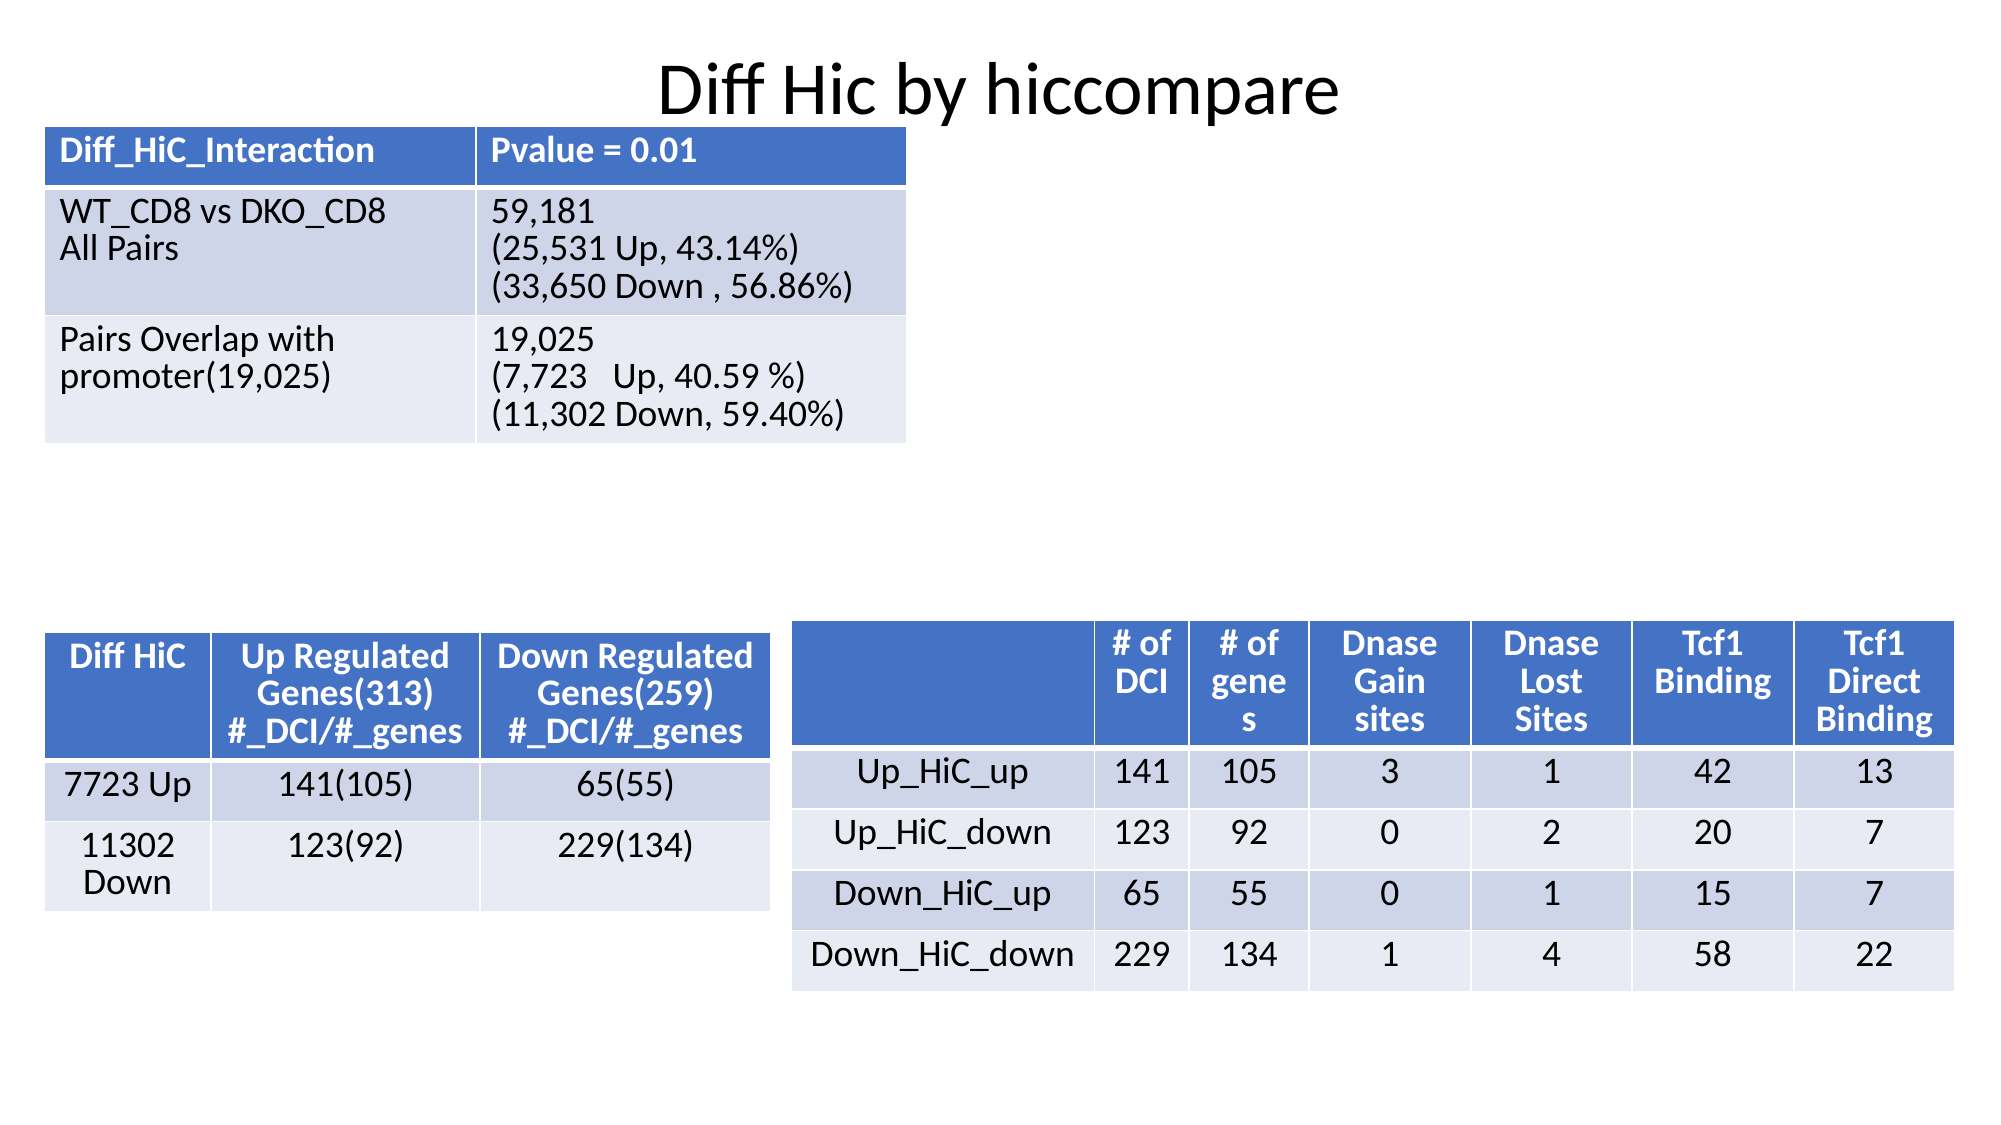

# Diff Hic by hiccompare
| Diff\_HiC\_Interaction | Pvalue = 0.01 |
| --- | --- |
| WT\_CD8 vs DKO\_CD8 All Pairs | 59,181 (25,531 Up, 43.14%) (33,650 Down , 56.86%) |
| Pairs Overlap with promoter(19,025) | 19,025 (7,723 Up, 40.59 %) (11,302 Down, 59.40%) |
|  | # of DCI | # of genes | Dnase Gain sites | Dnase Lost Sites | Tcf1 Binding | Tcf1 Direct Binding |
| --- | --- | --- | --- | --- | --- | --- |
| Up\_HiC\_up | 141 | 105 | 3 | 1 | 42 | 13 |
| Up\_HiC\_down | 123 | 92 | 0 | 2 | 20 | 7 |
| Down\_HiC\_up | 65 | 55 | 0 | 1 | 15 | 7 |
| Down\_HiC\_down | 229 | 134 | 1 | 4 | 58 | 22 |
| Diff HiC | Up Regulated Genes(313) #\_DCI/#\_genes | Down Regulated Genes(259) #\_DCI/#\_genes |
| --- | --- | --- |
| 7723 Up | 141(105) | 65(55) |
| 11302 Down | 123(92) | 229(134) |